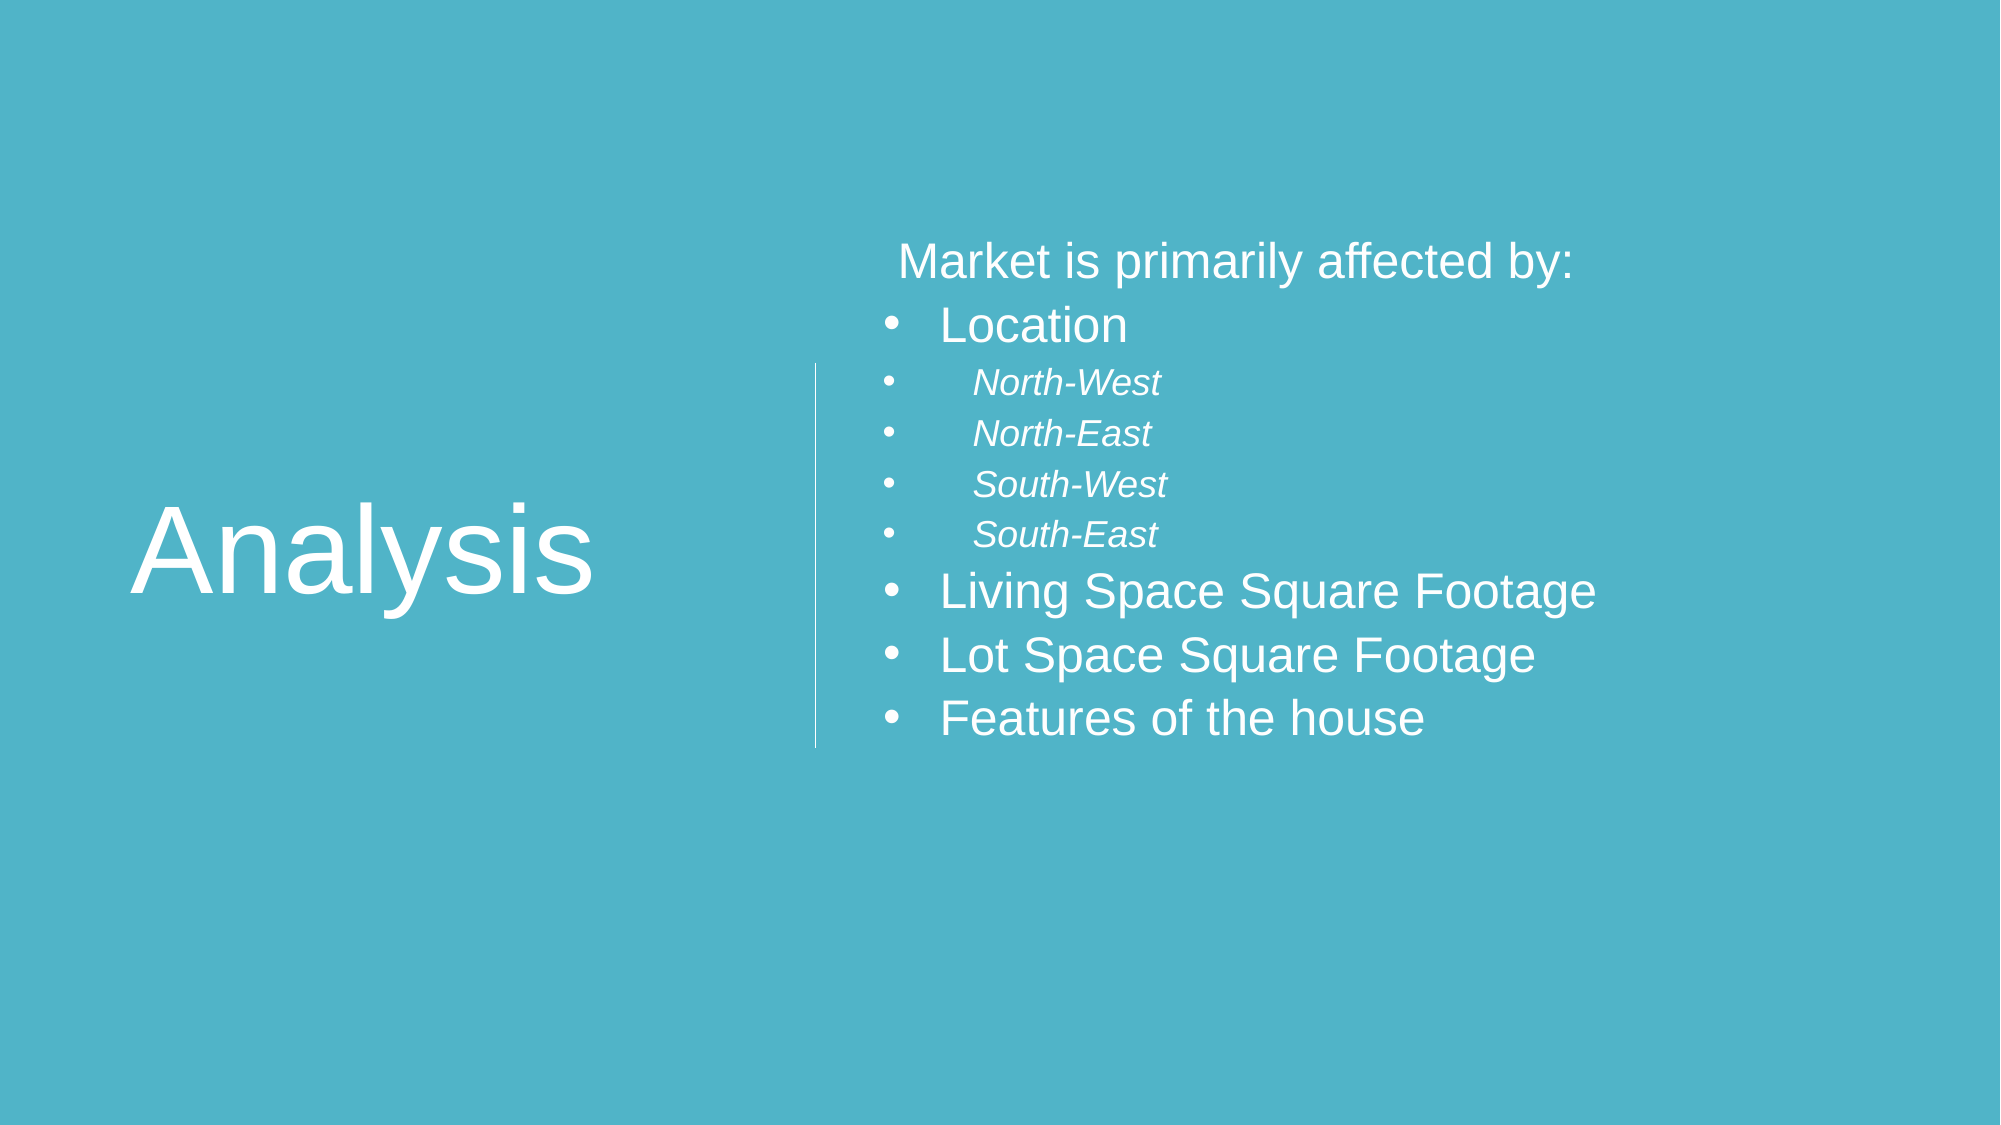

# Analysis
Market is primarily affected by:
Location
North-West
North-East
South-West
South-East
Living Space Square Footage
Lot Space Square Footage
Features of the house